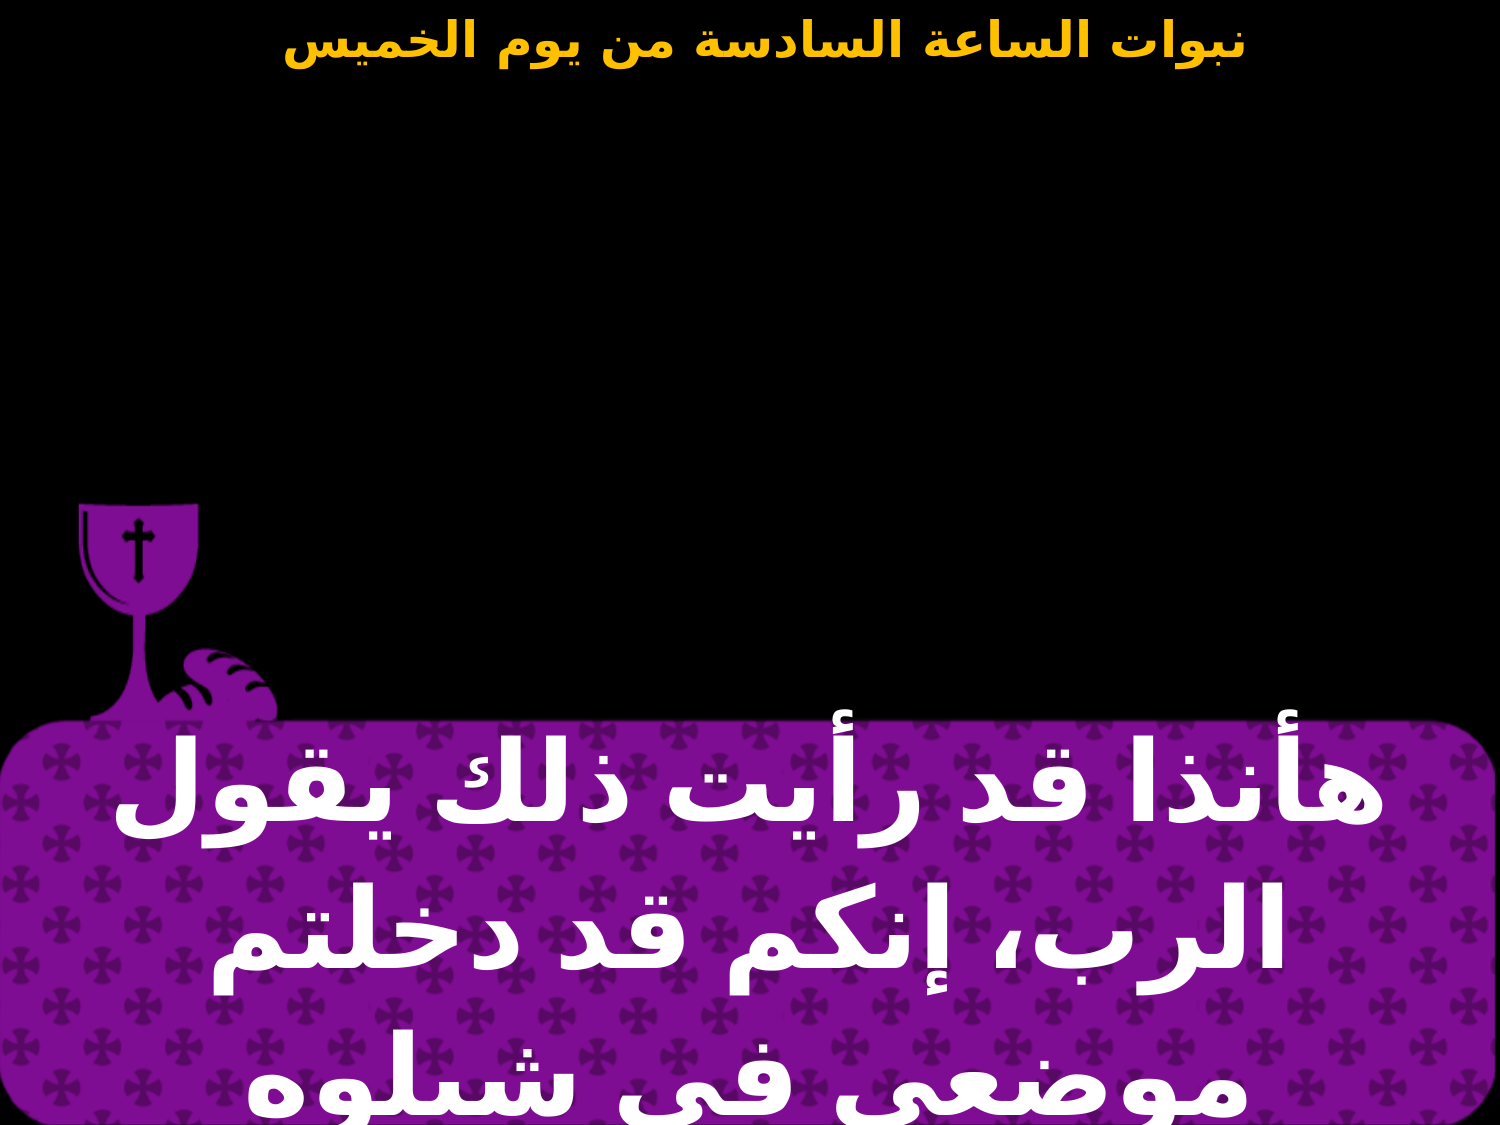

| هأنذا قد رأيت ذلك يقول الرب، إنكم قد دخلتم موضعى فى شيلوه |
| --- |